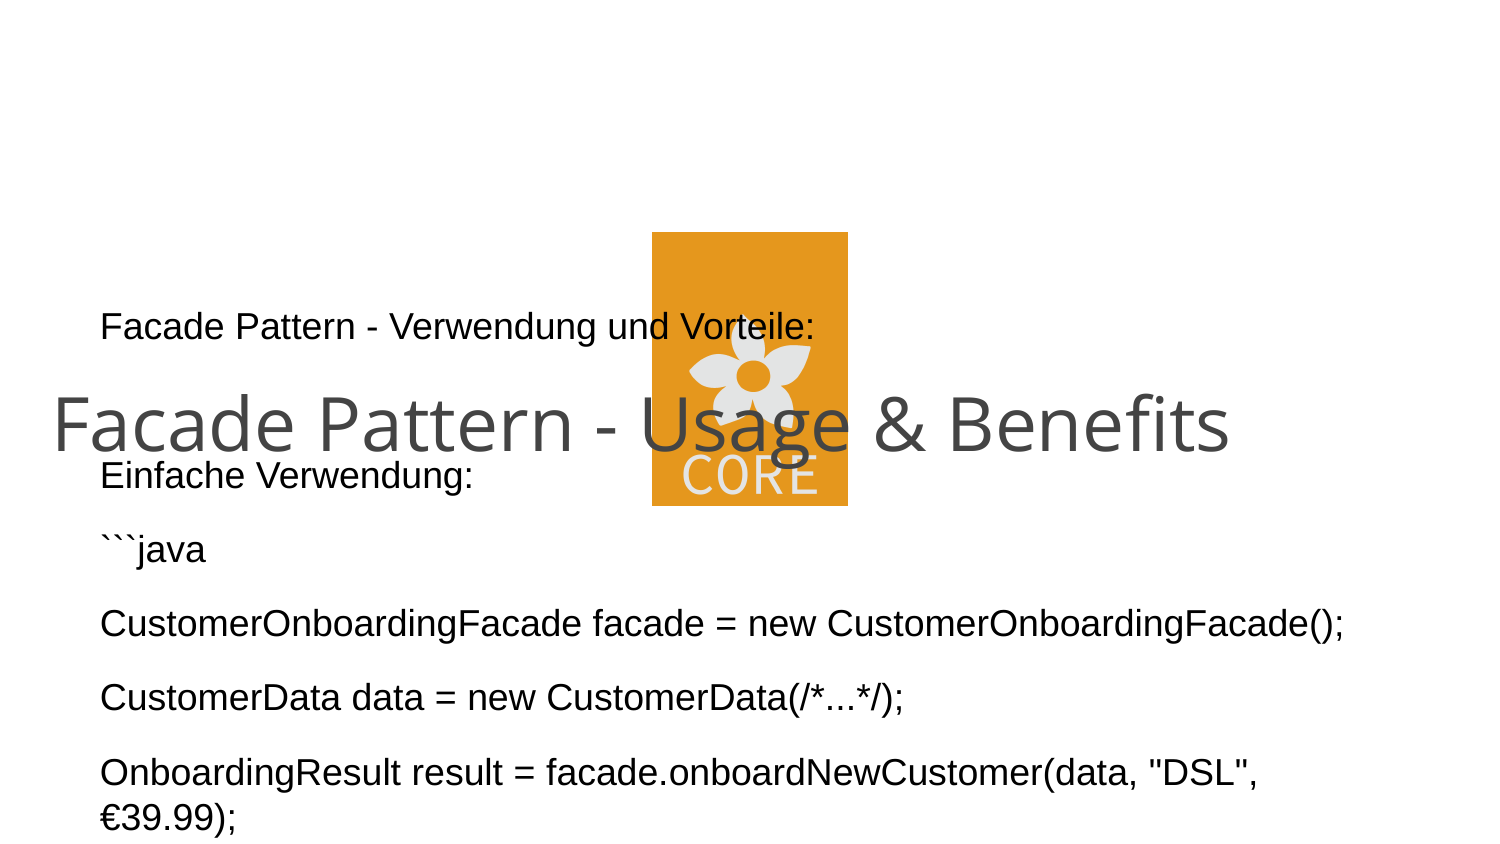

# Facade Pattern - Usage & Benefits

Facade Pattern - Verwendung und Vorteile:

Einfache Verwendung:
```java
CustomerOnboardingFacade facade = new CustomerOnboardingFacade();
CustomerData data = new CustomerData(/*...*/);
OnboardingResult result = facade.onboardNewCustomer(data, "DSL", €39.99);
```

Vorteile:
• Vereinfachte Schnittstelle für komplexe Operationen
• Entkopplung zwischen Client und Subsystemen
• Zentrale Orchestrierung der Geschäftslogik
• Fehlerbehandlung an einer Stelle
• Einfachere Wartung und Tests

Telekom-Nutzen: One-Click Kunden-Onboarding